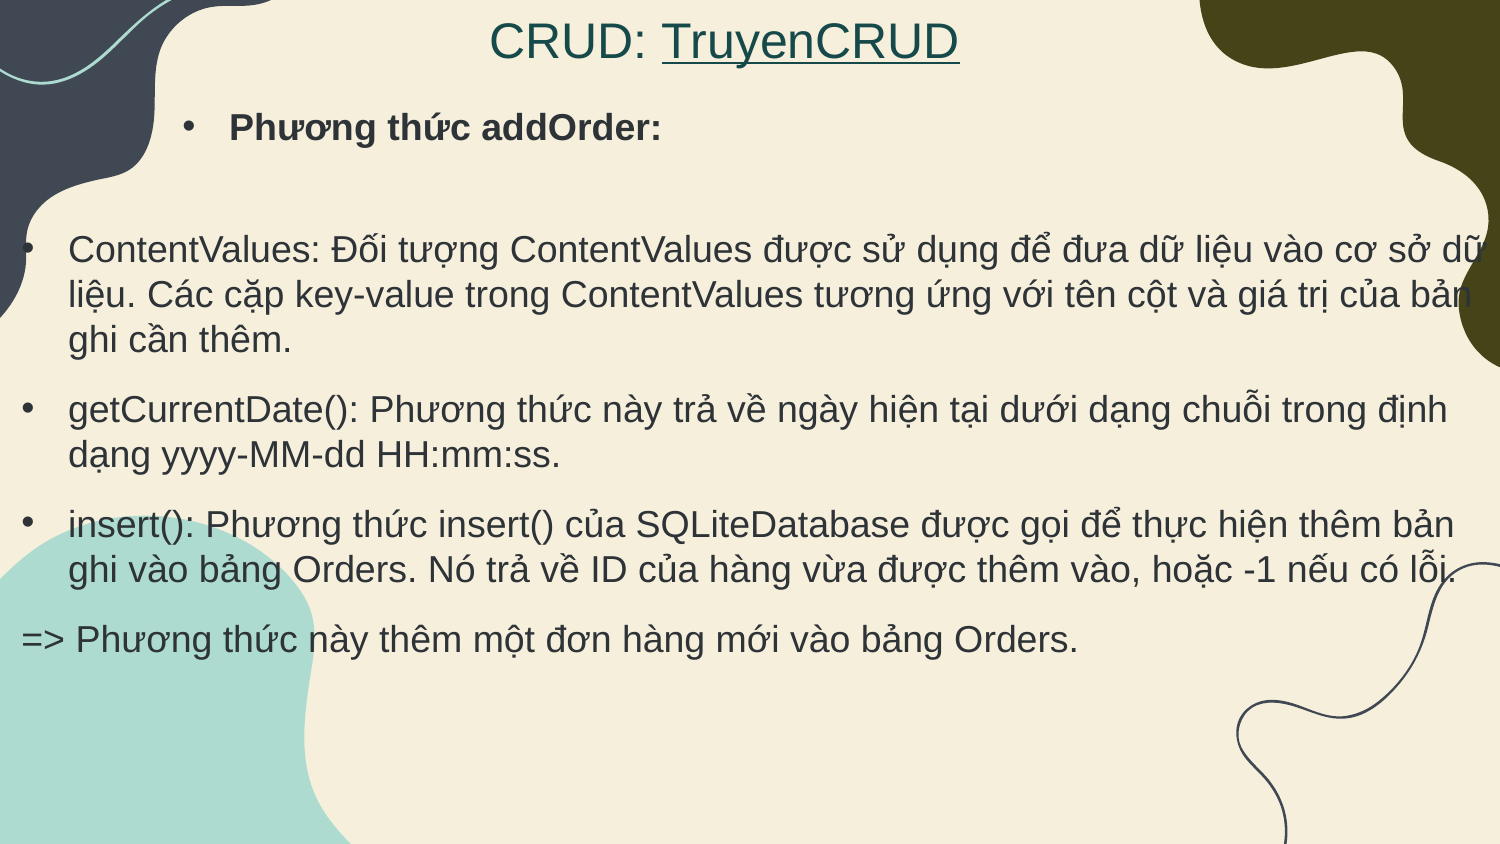

CRUD: TruyenCRUD
Phương thức addOrder:
ContentValues: Đối tượng ContentValues được sử dụng để đưa dữ liệu vào cơ sở dữ liệu. Các cặp key-value trong ContentValues tương ứng với tên cột và giá trị của bản ghi cần thêm.
getCurrentDate(): Phương thức này trả về ngày hiện tại dưới dạng chuỗi trong định dạng yyyy-MM-dd HH:mm:ss.
insert(): Phương thức insert() của SQLiteDatabase được gọi để thực hiện thêm bản ghi vào bảng Orders. Nó trả về ID của hàng vừa được thêm vào, hoặc -1 nếu có lỗi.
=> Phương thức này thêm một đơn hàng mới vào bảng Orders.